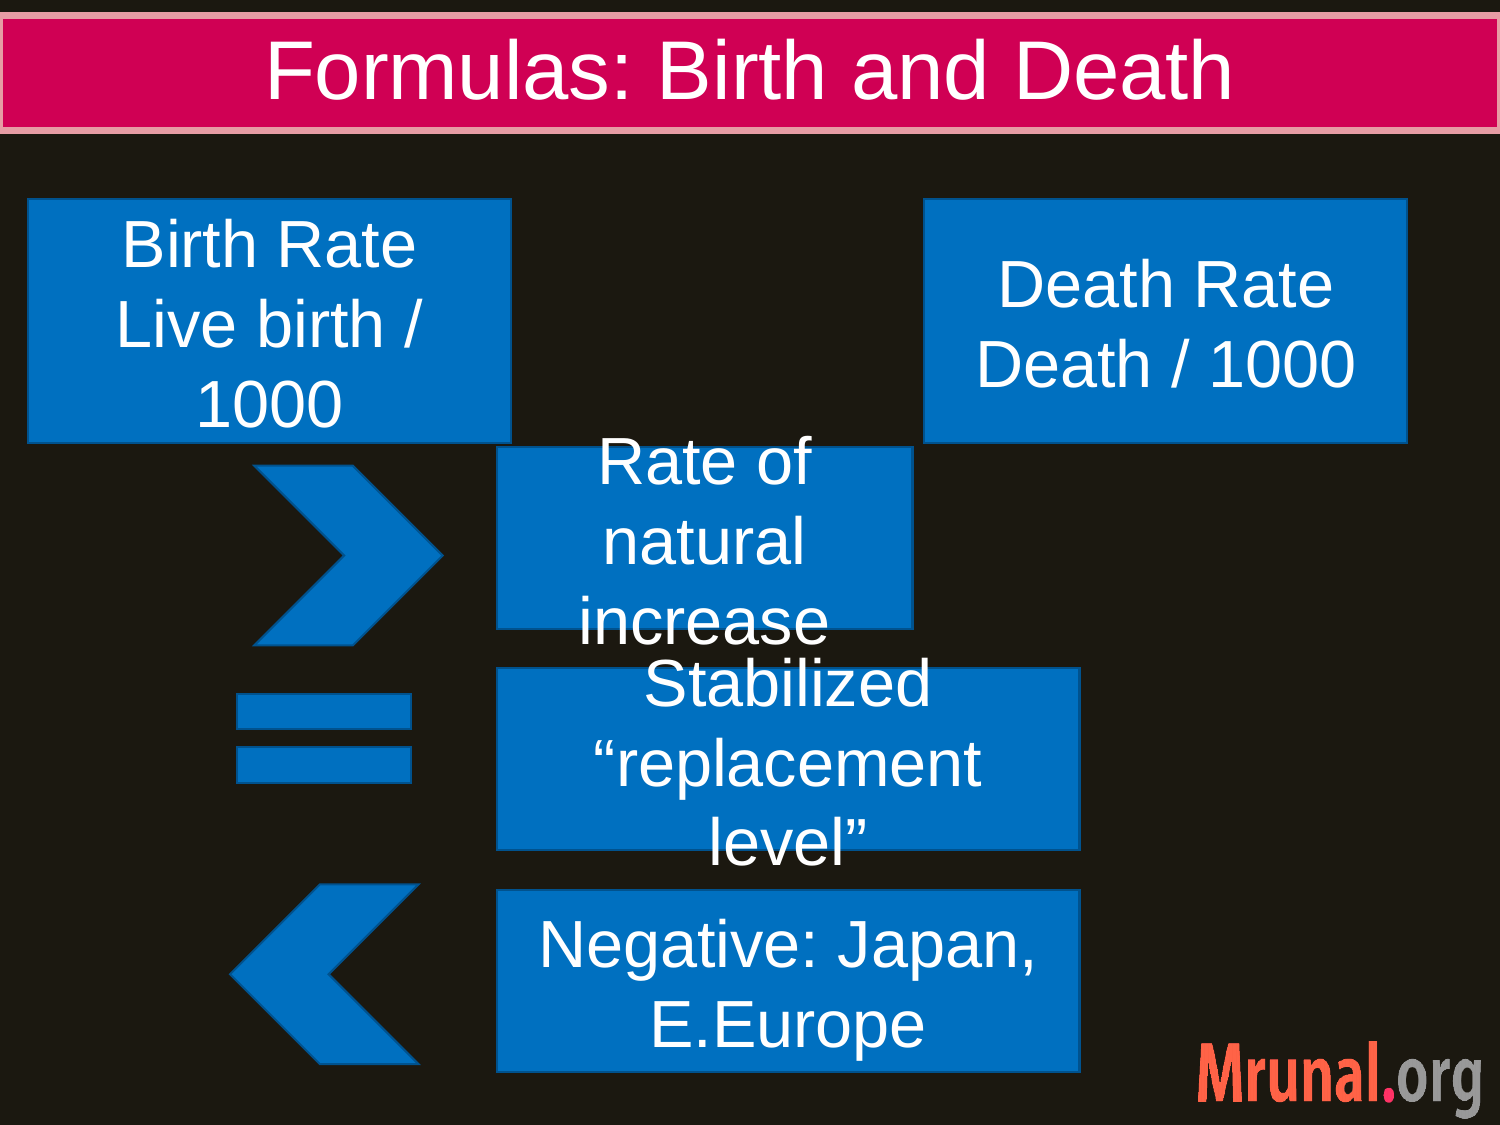

# Formulas: Birth and Death
Birth Rate
Live birth / 1000
Death Rate
Death / 1000
Rate of natural increase

Stabilized
“replacement level”

Negative: Japan, E.Europe